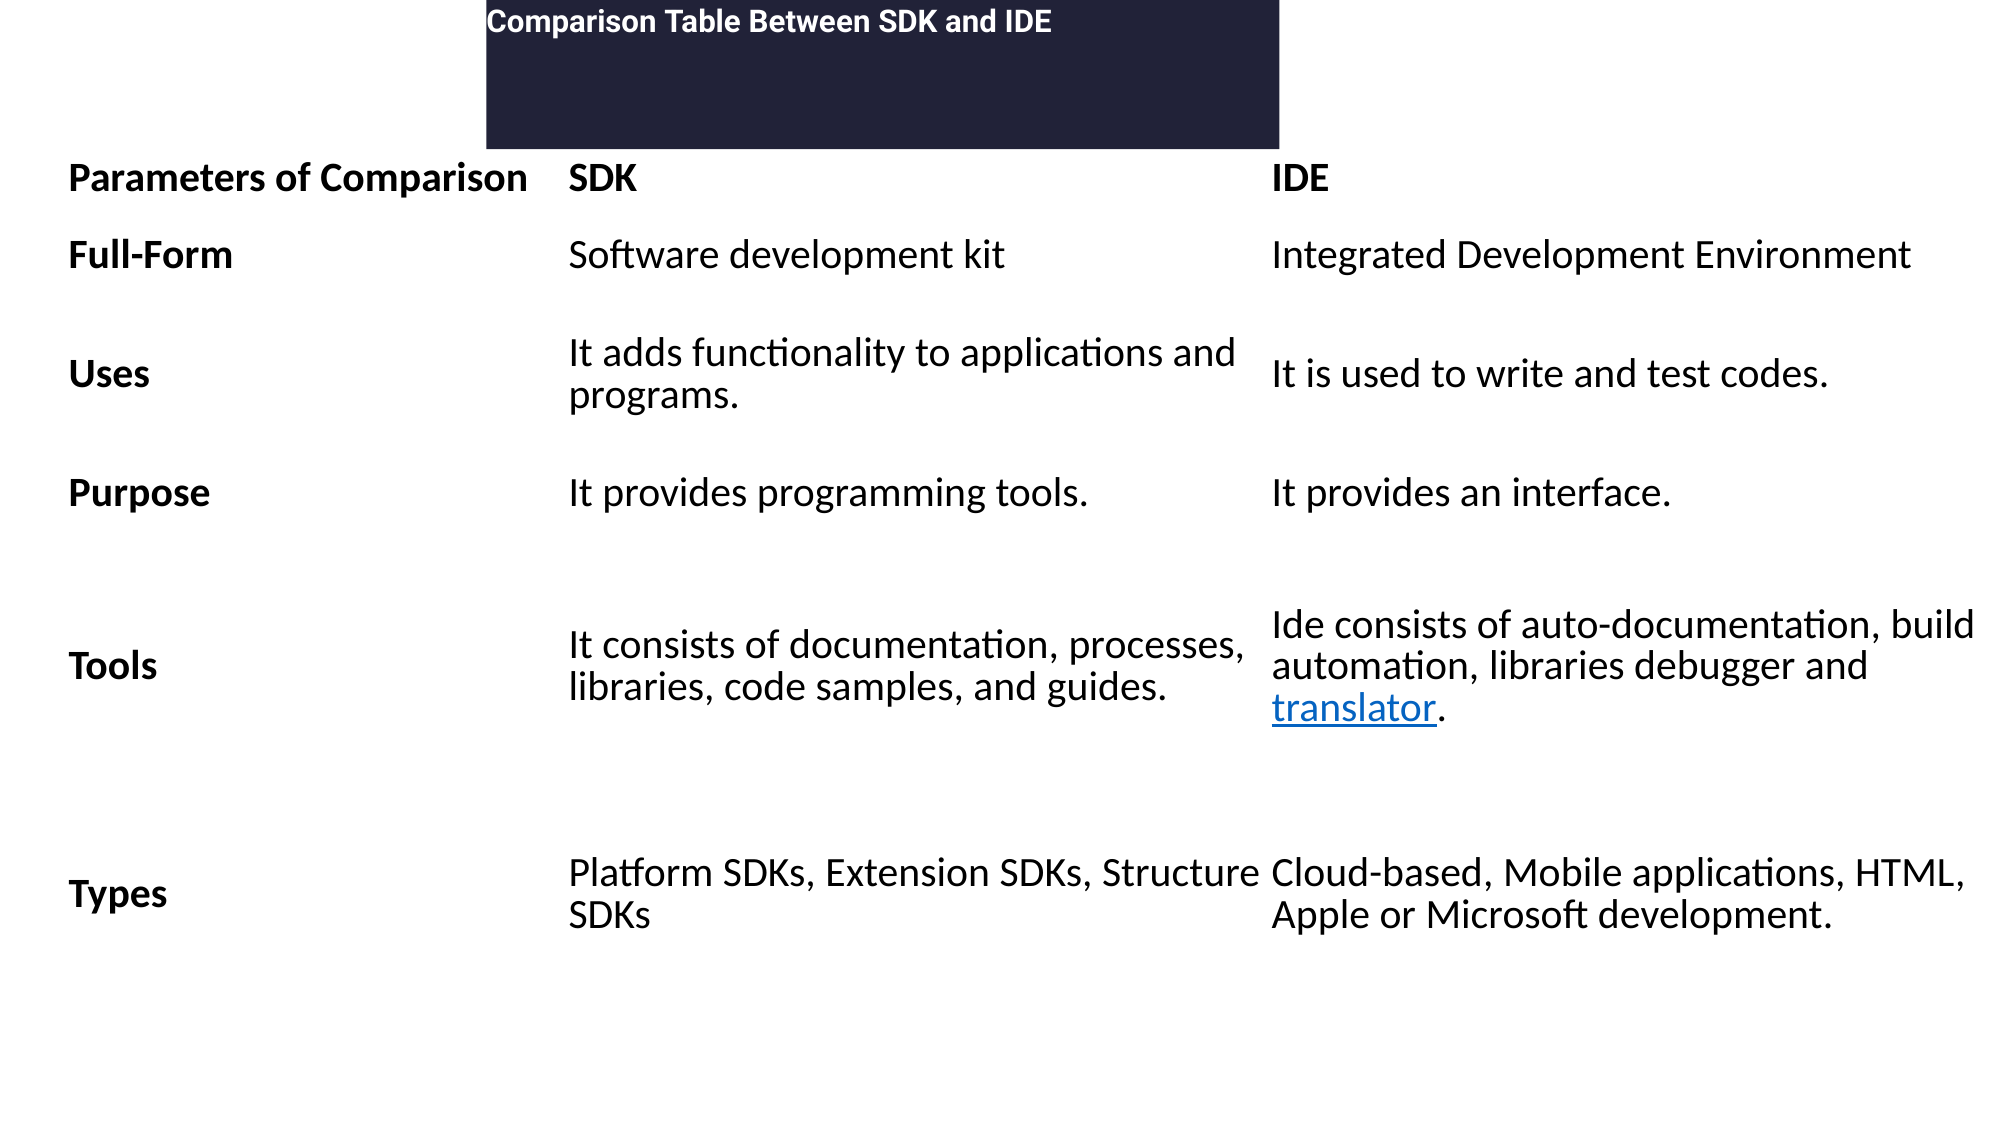

Comparison Table Between SDK and IDE

| Parameters of Comparison | SDK | IDE |
| --- | --- | --- |
| Full-Form | Software development kit | Integrated Development Environment |
| Uses | It adds functionality to applications and programs. | It is used to write and test codes. |
| Purpose | It provides programming tools. | It provides an interface. |
| Tools | It consists of documentation, processes, libraries, code samples, and guides. | Ide consists of auto-documentation, build automation, libraries debugger and translator. |
| Types | Platform SDKs, Extension SDKs, Structure SDKs | Cloud-based, Mobile applications, HTML, Apple or Microsoft development. |